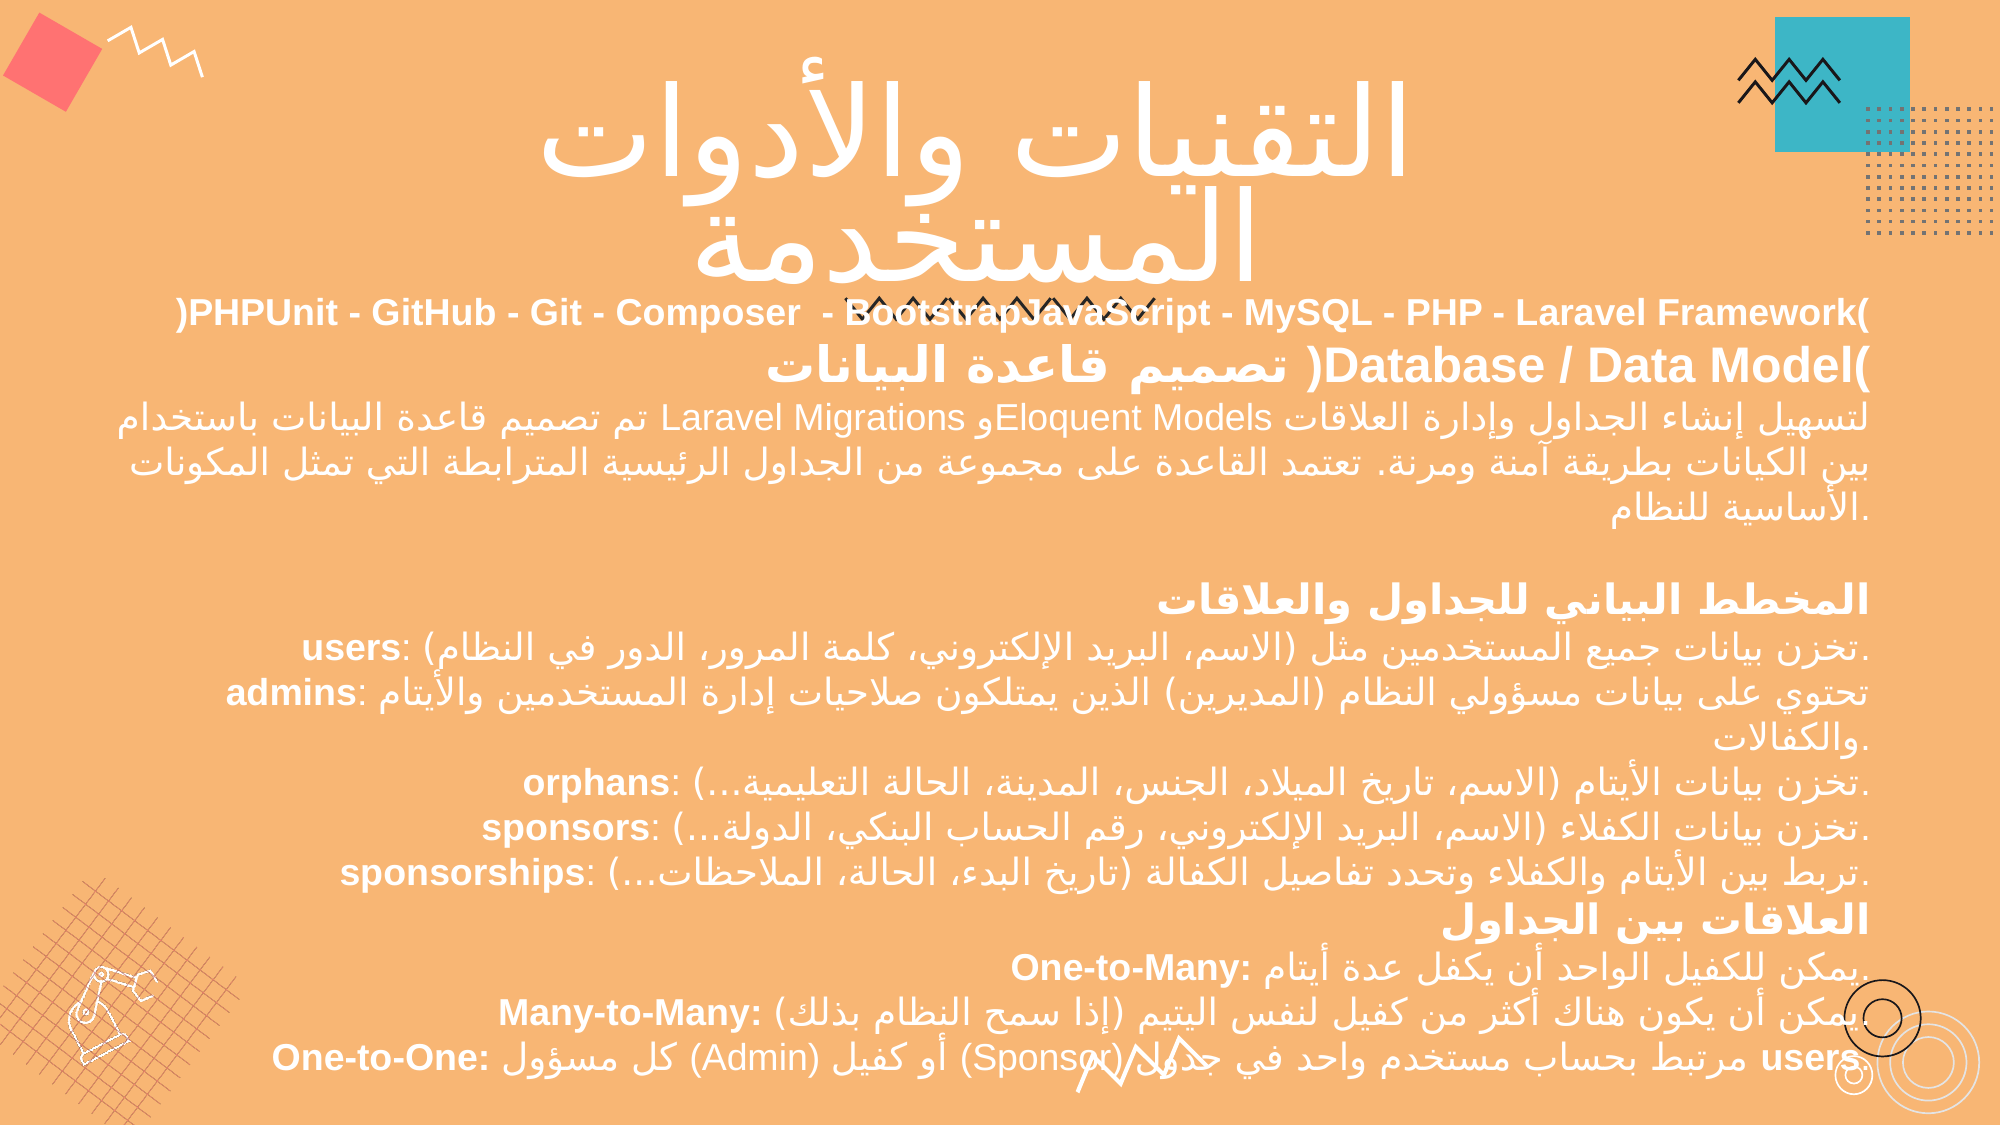

التقنيات والأدوات المستخدمة

)PHPUnit - GitHub - Git - Composer  - BootstrapJavaScript - MySQL - PHP - Laravel Framework(
تصميم قاعدة البيانات )Database / Data Model(
تم تصميم قاعدة البيانات باستخدام Laravel Migrations وEloquent Models لتسهيل إنشاء الجداول وإدارة العلاقات بين الكيانات بطريقة آمنة ومرنة. تعتمد القاعدة على مجموعة من الجداول الرئيسية المترابطة التي تمثل المكونات الأساسية للنظام.

المخطط البياني للجداول والعلاقات
 users: تخزن بيانات جميع المستخدمين مثل (الاسم، البريد الإلكتروني، كلمة المرور، الدور في النظام).
 admins: تحتوي على بيانات مسؤولي النظام (المديرين) الذين يمتلكون صلاحيات إدارة المستخدمين والأيتام والكفالات.
 orphans: تخزن بيانات الأيتام (الاسم، تاريخ الميلاد، الجنس، المدينة، الحالة التعليمية...).
 sponsors: تخزن بيانات الكفلاء (الاسم، البريد الإلكتروني، رقم الحساب البنكي، الدولة...).
 sponsorships: تربط بين الأيتام والكفلاء وتحدد تفاصيل الكفالة (تاريخ البدء، الحالة، الملاحظات...).
العلاقات بين الجداول
 One-to-Many: يمكن للكفيل الواحد أن يكفل عدة أيتام.
 Many-to-Many: يمكن أن يكون هناك أكثر من كفيل لنفس اليتيم (إذا سمح النظام بذلك).
 One-to-One: كل مسؤول (Admin) أو كفيل (Sponsor) مرتبط بحساب مستخدم واحد في جدول users.